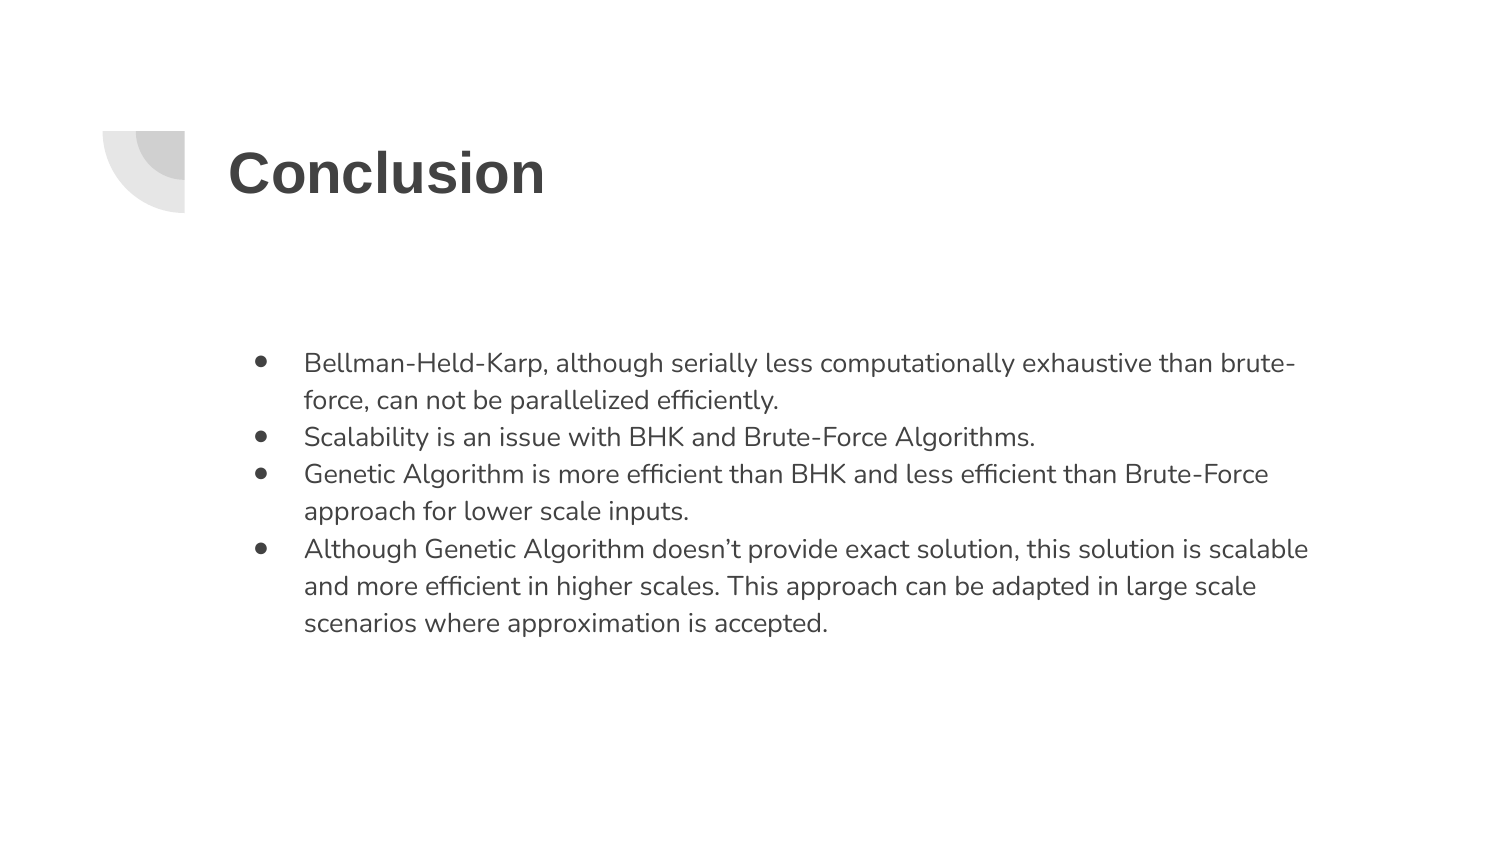

# Conclusion
Bellman-Held-Karp, although serially less computationally exhaustive than brute-force, can not be parallelized efficiently.
Scalability is an issue with BHK and Brute-Force Algorithms.
Genetic Algorithm is more efficient than BHK and less efficient than Brute-Force approach for lower scale inputs.
Although Genetic Algorithm doesn’t provide exact solution, this solution is scalable and more efficient in higher scales. This approach can be adapted in large scale scenarios where approximation is accepted.